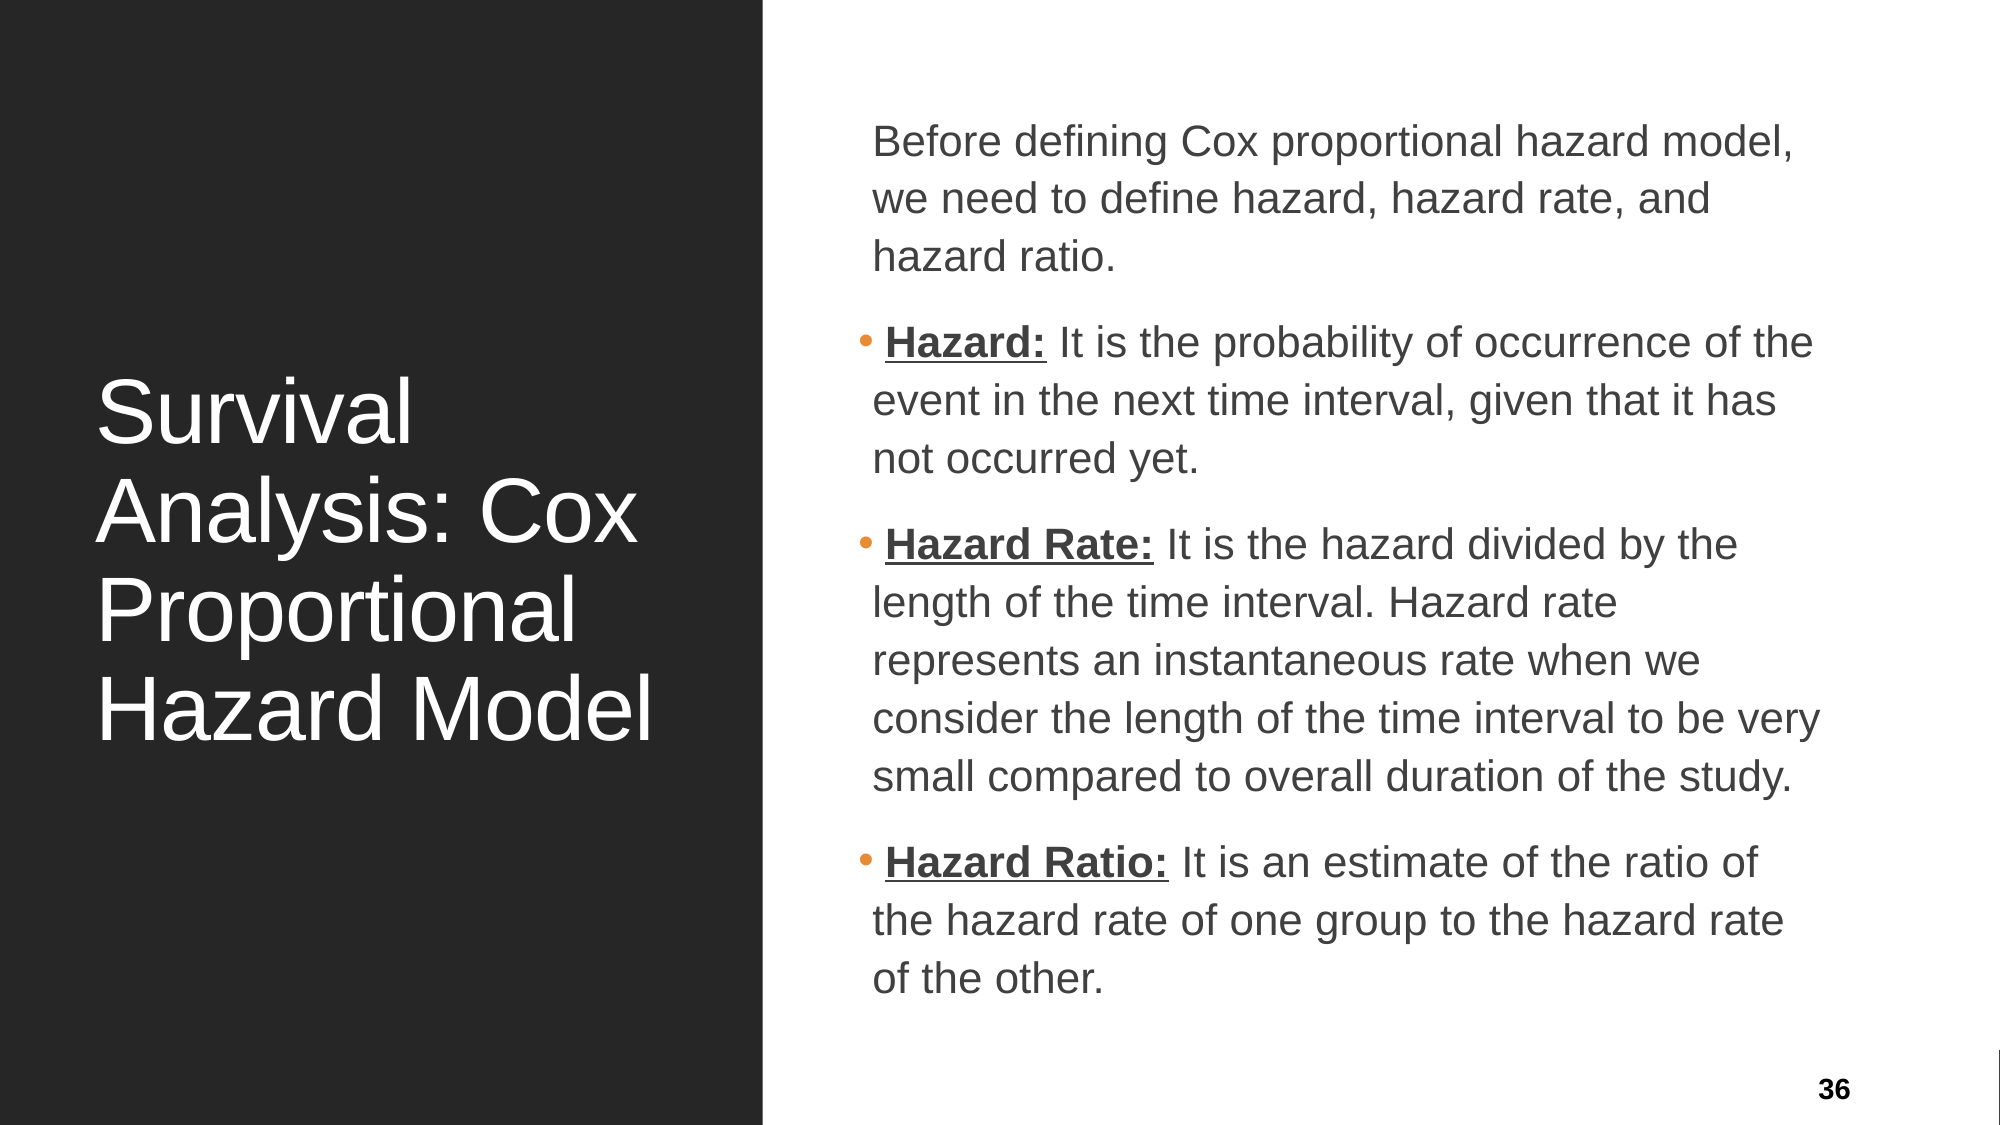

# Survival Analysis: Cox Proportional Hazard Model
Before defining Cox proportional hazard model, we need to define hazard, hazard rate, and hazard ratio.
 Hazard: It is the probability of occurrence of the event in the next time interval, given that it has not occurred yet.
 Hazard Rate: It is the hazard divided by the length of the time interval. Hazard rate represents an instantaneous rate when we consider the length of the time interval to be very small compared to overall duration of the study.
 Hazard Ratio: It is an estimate of the ratio of the hazard rate of one group to the hazard rate of the other.

36